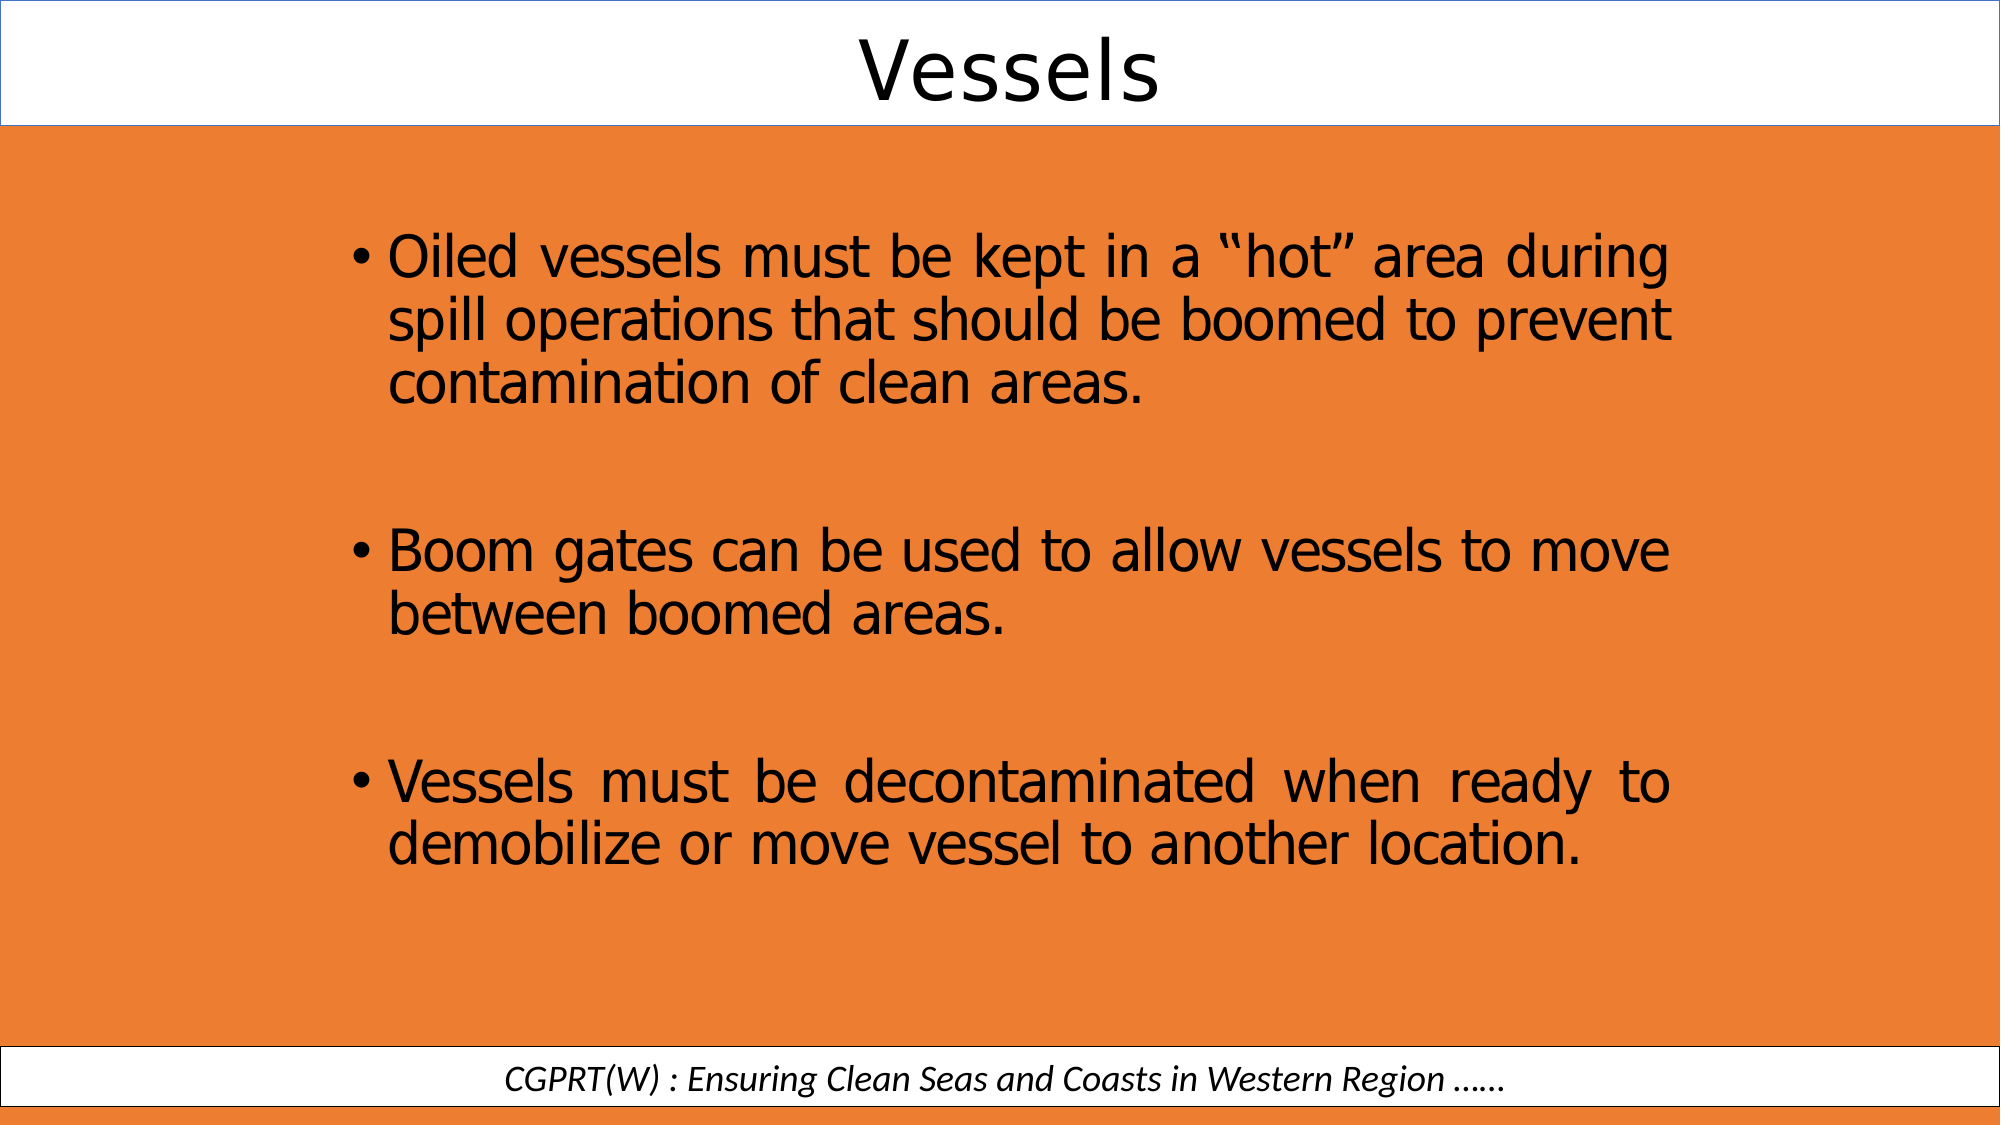

Vessels
Oiled vessels must be kept in a “hot” area during spill operations that should be boomed to prevent contamination of clean areas.

Boom gates can be used to allow vessels to move between boomed areas.

Vessels must be decontaminated when ready to demobilize or move vessel to another location.
 CGPRT(W) : Ensuring Clean Seas and Coasts in Western Region ……